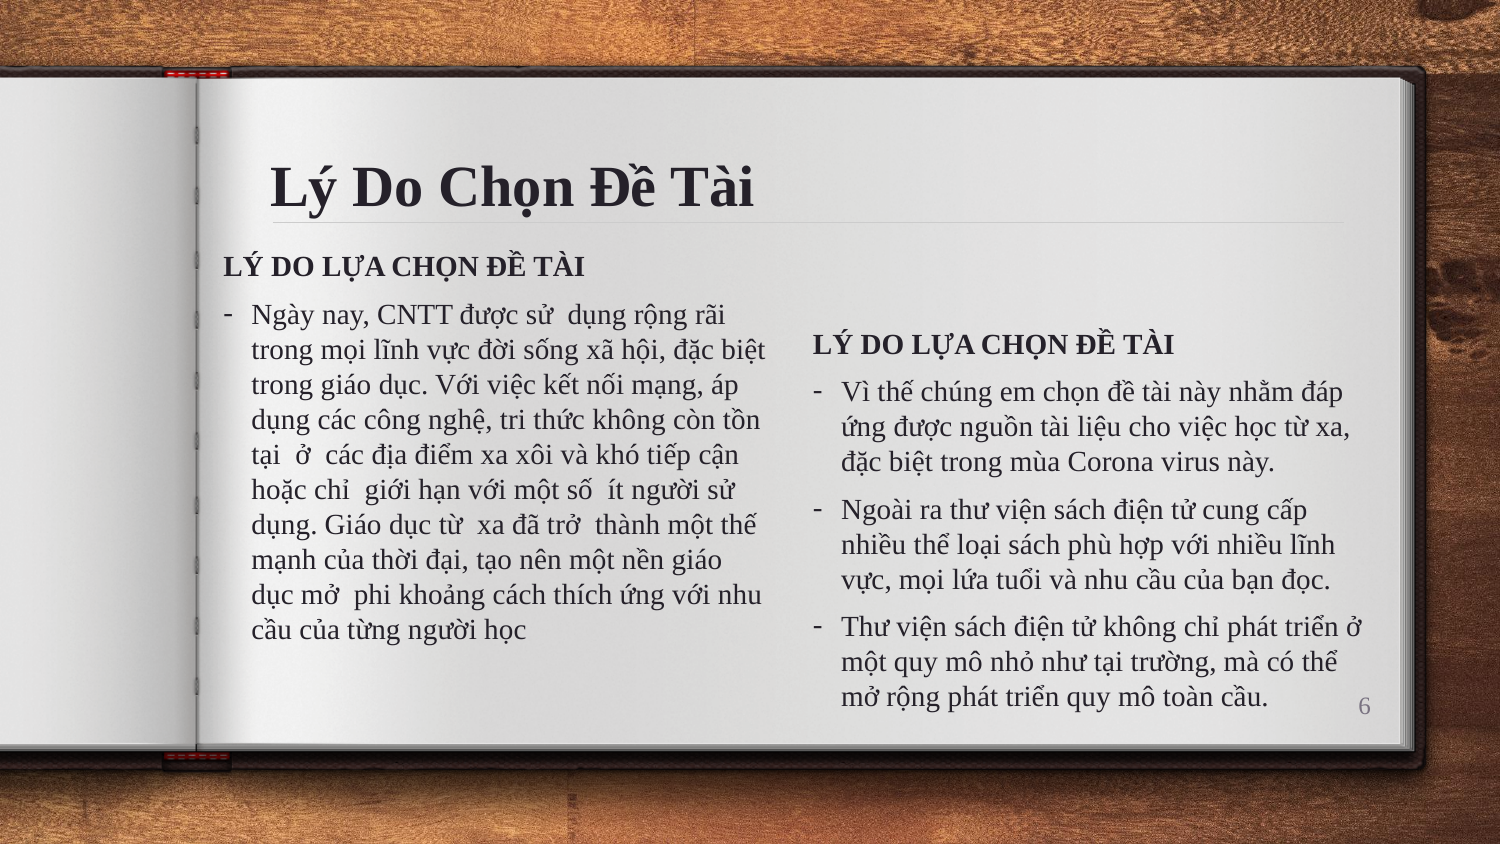

# Lý Do Chọn Đề Tài
LÝ DO LỰA CHỌN ĐỀ TÀI
Ngày nay, CNTT được sử  dụng rộng rãi trong mọi lĩnh vực đời sống xã hội, đặc biệt trong giáo dục. Với việc kết nối mạng, áp dụng các công nghệ, tri thức không còn tồn tại  ở  các địa điểm xa xôi và khó tiếp cận hoặc chỉ  giới hạn với một số  ít người sử  dụng. Giáo dục từ  xa đã trở  thành một thế  mạnh của thời đại, tạo nên một nền giáo dục mở  phi khoảng cách thích ứng với nhu cầu của từng người học
LÝ DO LỰA CHỌN ĐỀ TÀI
Vì thế chúng em chọn đề tài này nhằm đáp ứng được nguồn tài liệu cho việc học từ xa, đặc biệt trong mùa Corona virus này.
Ngoài ra thư viện sách điện tử cung cấp nhiều thể loại sách phù hợp với nhiều lĩnh vực, mọi lứa tuổi và nhu cầu của bạn đọc.
Thư viện sách điện tử không chỉ phát triển ở một quy mô nhỏ như tại trường, mà có thể mở rộng phát triển quy mô toàn cầu.
6